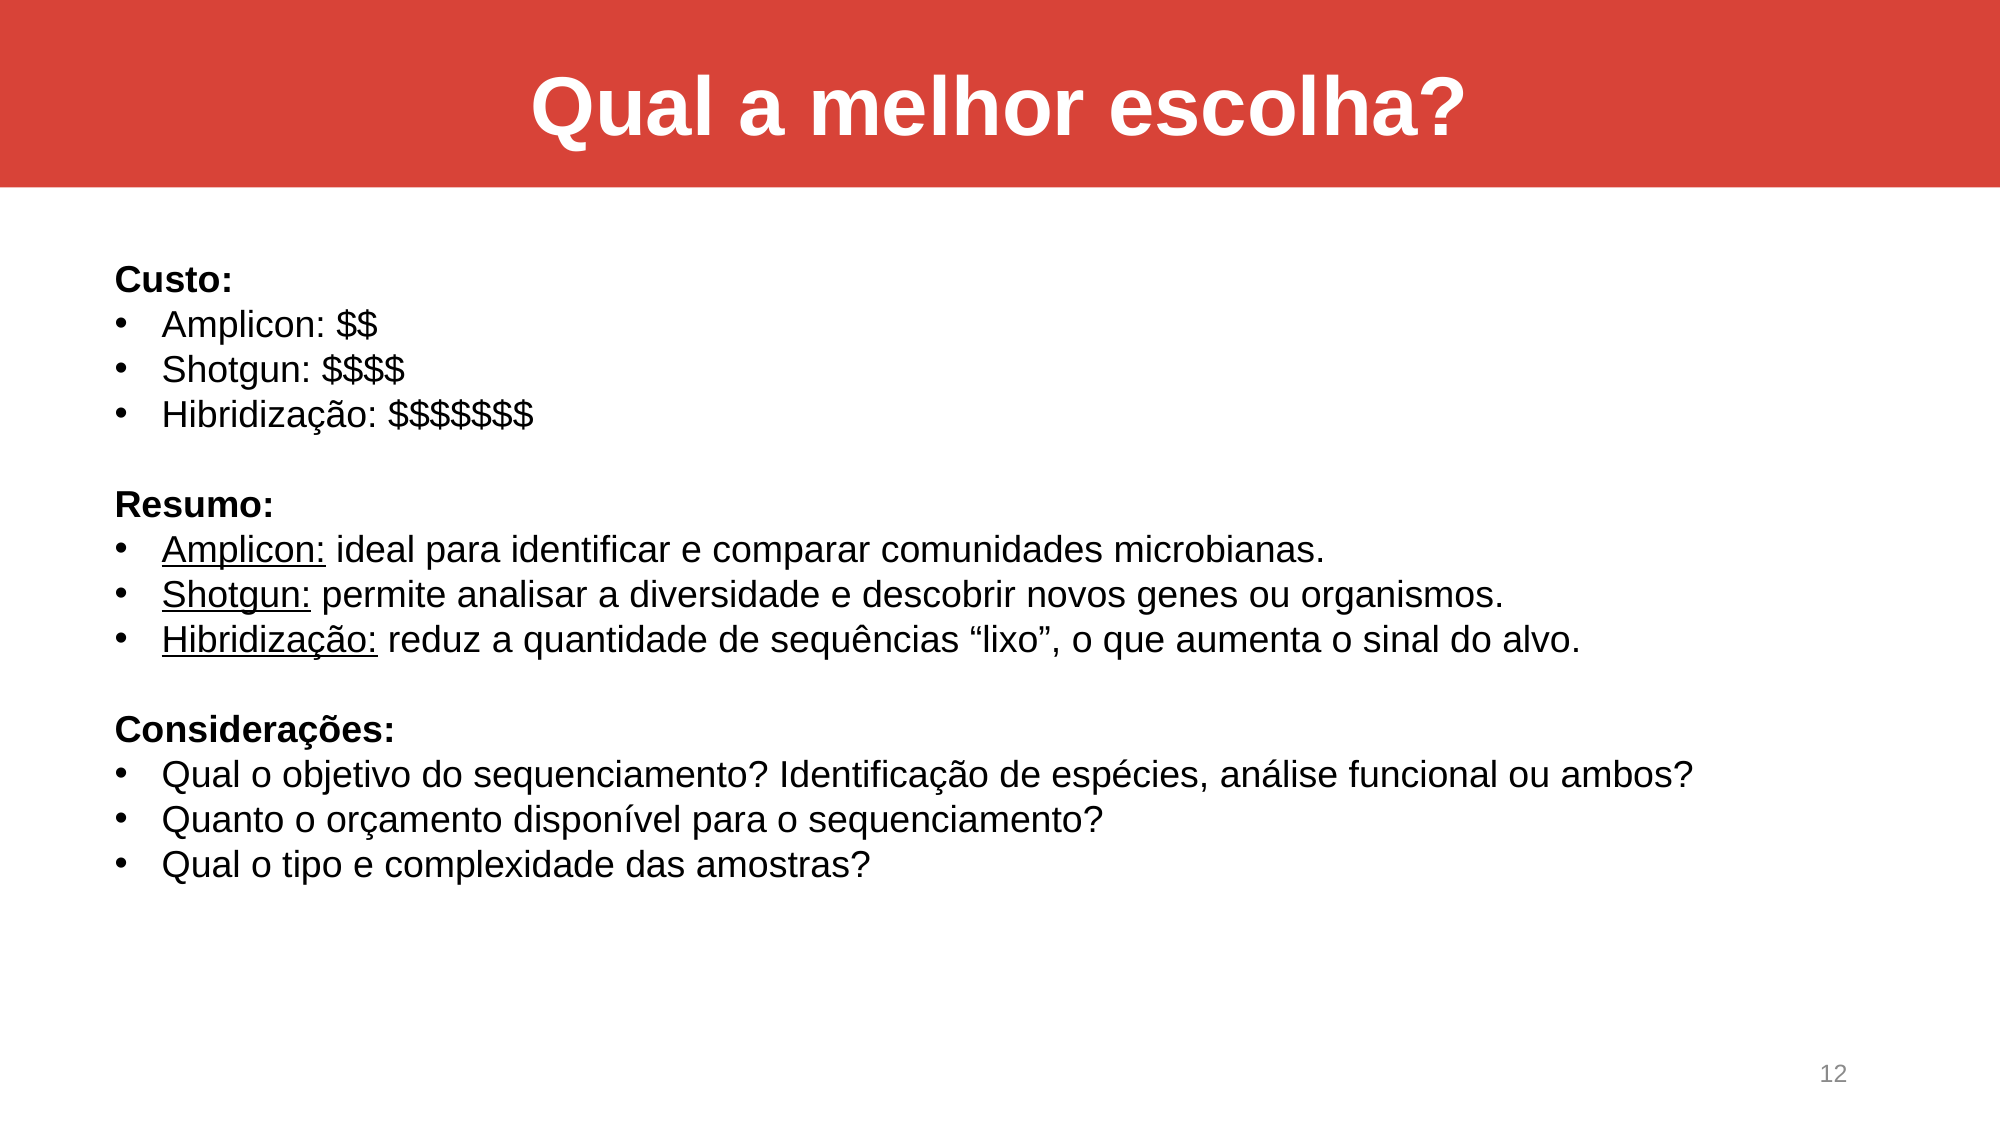

Qual a melhor escolha?
Custo:
Amplicon: $$
Shotgun: $$$$
Hibridização: $$$$$$$

Resumo:
Amplicon: ideal para identificar e comparar comunidades microbianas.
Shotgun: permite analisar a diversidade e descobrir novos genes ou organismos.
Hibridização: reduz a quantidade de sequências “lixo”, o que aumenta o sinal do alvo.

Considerações:
Qual o objetivo do sequenciamento? Identificação de espécies, análise funcional ou ambos?
Quanto o orçamento disponível para o sequenciamento?
Qual o tipo e complexidade das amostras?
12